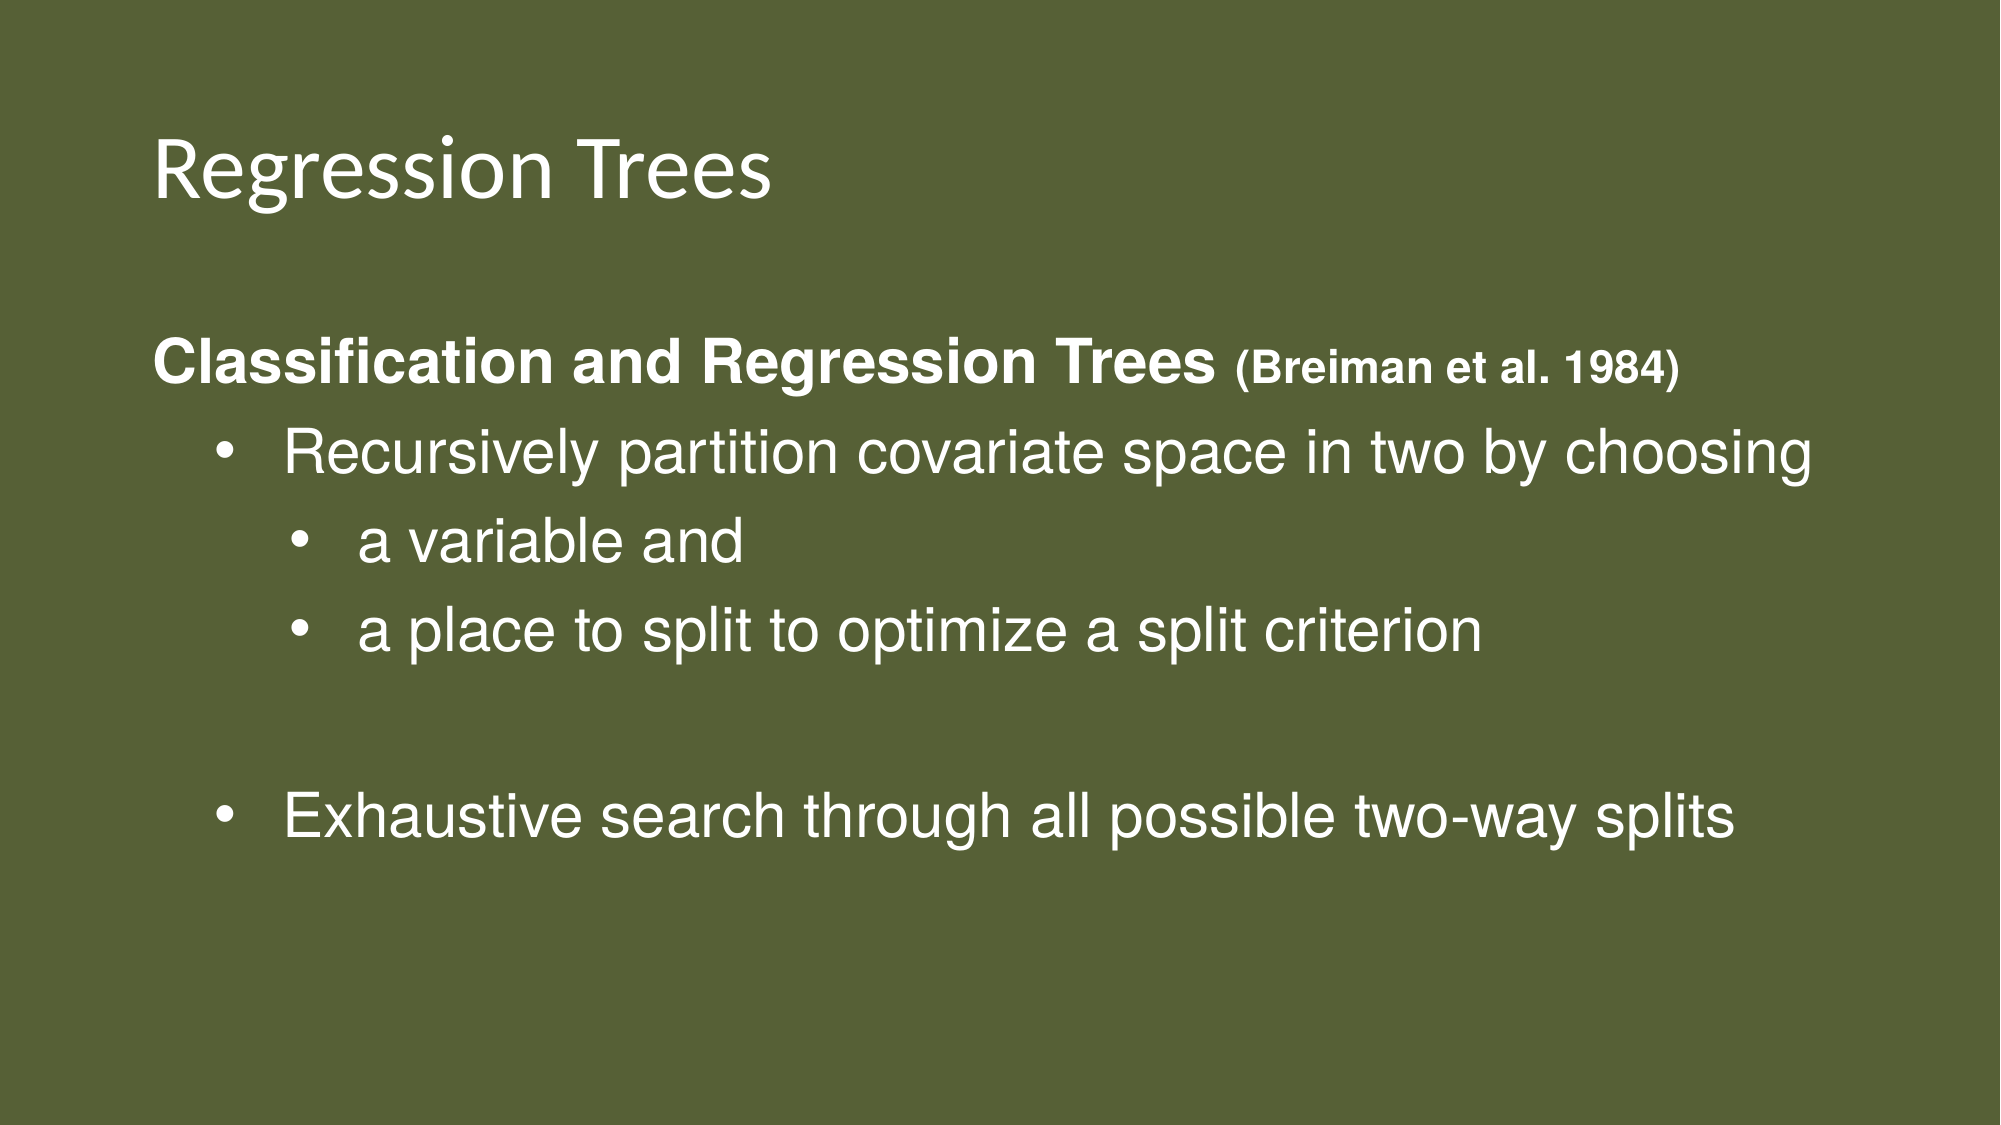

# Regression Trees
Classification and Regression Trees (Breiman et al. 1984)
Recursively partition covariate space in two by choosing
a variable and
a place to split to optimize a split criterion

Exhaustive search through all possible two-way splits